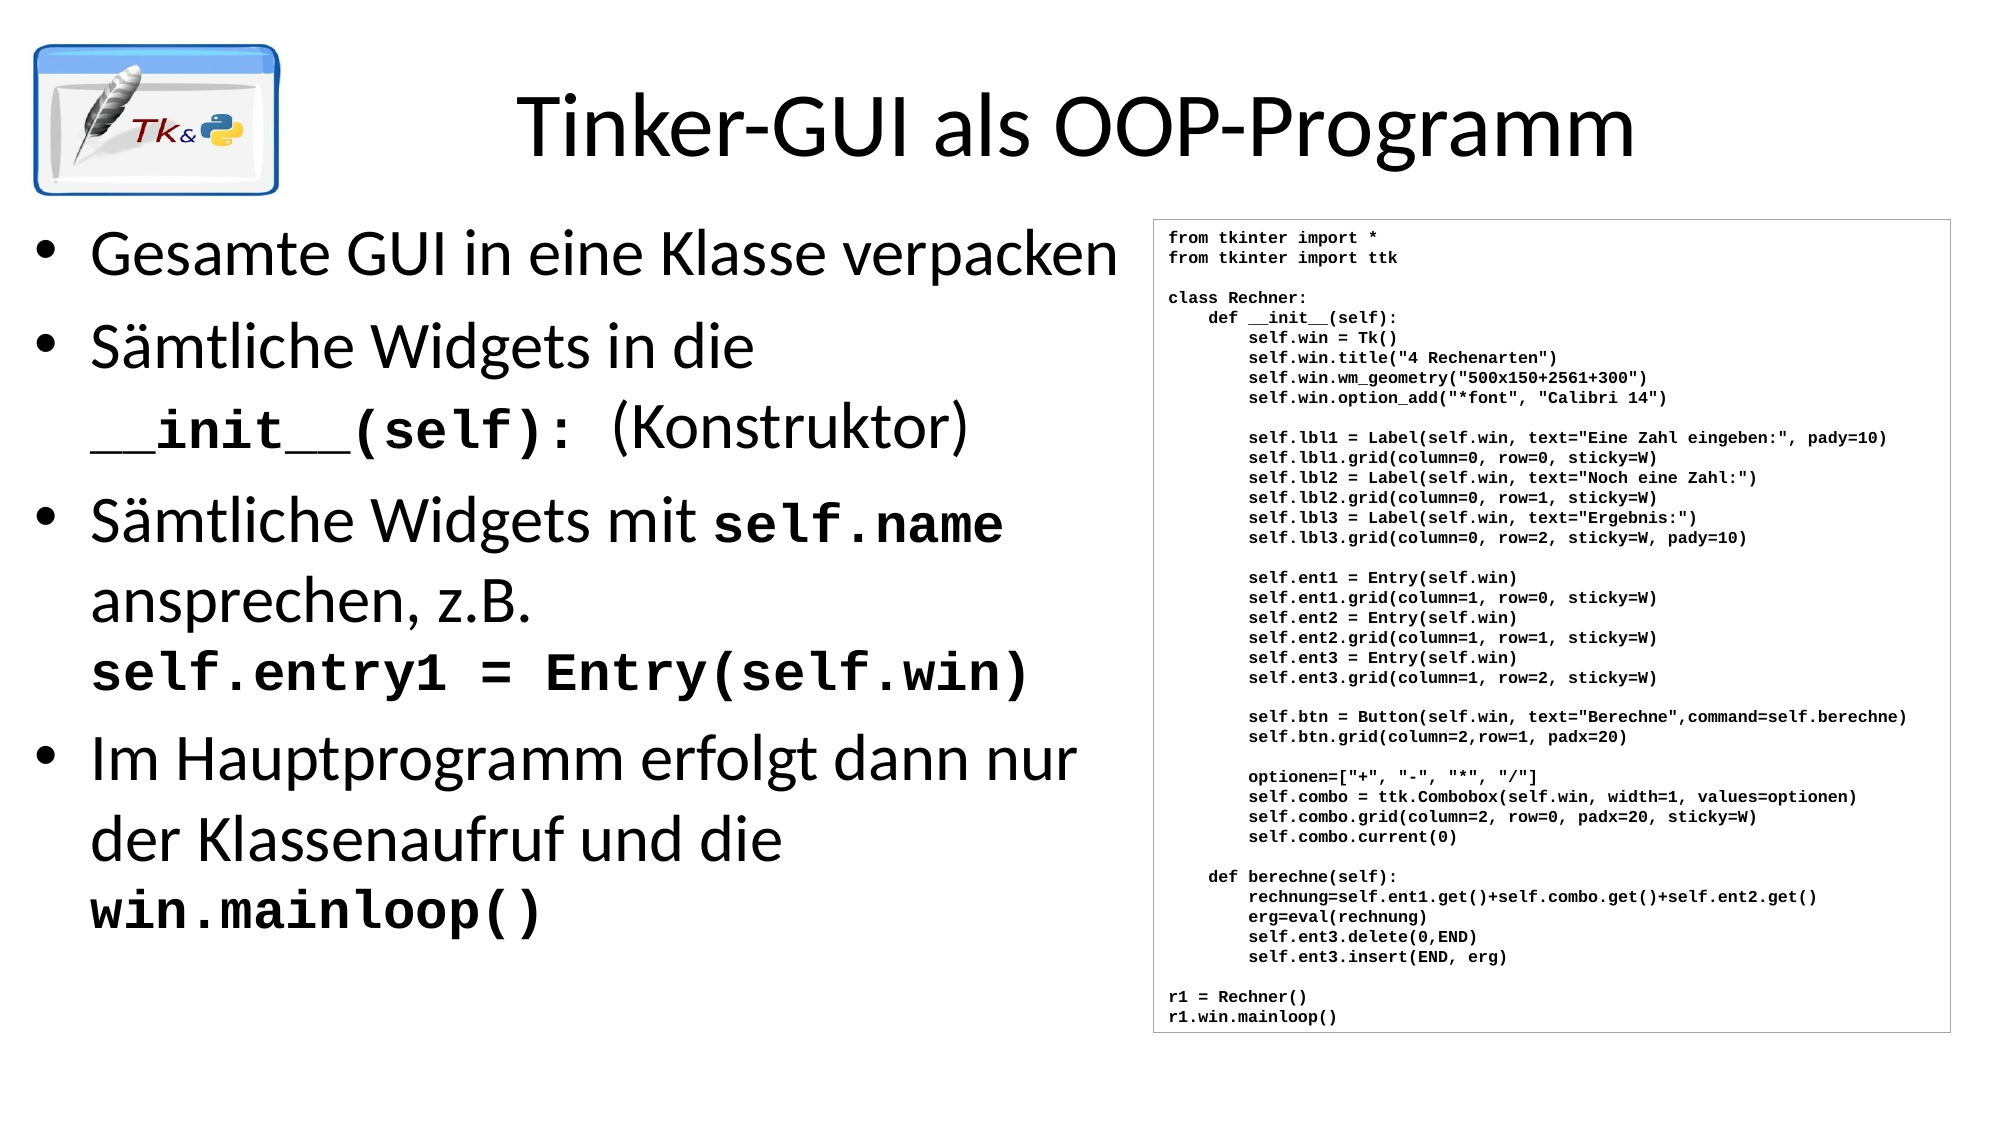

# Tinker-GUI als OOP-Programm
Gesamte GUI in eine Klasse verpacken
Sämtliche Widgets in die __init__(self): (Konstruktor)
Sämtliche Widgets mit self.name ansprechen, z.B.
self.entry1 = Entry(self.win)
Im Hauptprogramm erfolgt dann nur der Klassenaufruf und die win.mainloop()
from tkinter import *
from tkinter import ttk

class Rechner:
    def __init__(self):
        self.win = Tk()
        self.win.title("4 Rechenarten")
        self.win.wm_geometry("500x150+2561+300")
        self.win.option_add("*font", "Calibri 14")

        self.lbl1 = Label(self.win, text="Eine Zahl eingeben:", pady=10)
        self.lbl1.grid(column=0, row=0, sticky=W)
        self.lbl2 = Label(self.win, text="Noch eine Zahl:")
        self.lbl2.grid(column=0, row=1, sticky=W)
        self.lbl3 = Label(self.win, text="Ergebnis:")
        self.lbl3.grid(column=0, row=2, sticky=W, pady=10)

        self.ent1 = Entry(self.win)
        self.ent1.grid(column=1, row=0, sticky=W)
        self.ent2 = Entry(self.win)
        self.ent2.grid(column=1, row=1, sticky=W)
        self.ent3 = Entry(self.win)
        self.ent3.grid(column=1, row=2, sticky=W)

        self.btn = Button(self.win, text="Berechne",command=self.berechne)
        self.btn.grid(column=2,row=1, padx=20)

        optionen=["+", "-", "*", "/"]
        self.combo = ttk.Combobox(self.win, width=1, values=optionen)
        self.combo.grid(column=2, row=0, padx=20, sticky=W)
        self.combo.current(0)

    def berechne(self):
        rechnung=self.ent1.get()+self.combo.get()+self.ent2.get()
        erg=eval(rechnung)
        self.ent3.delete(0,END)
        self.ent3.insert(END, erg)

r1 = Rechner()
r1.win.mainloop()